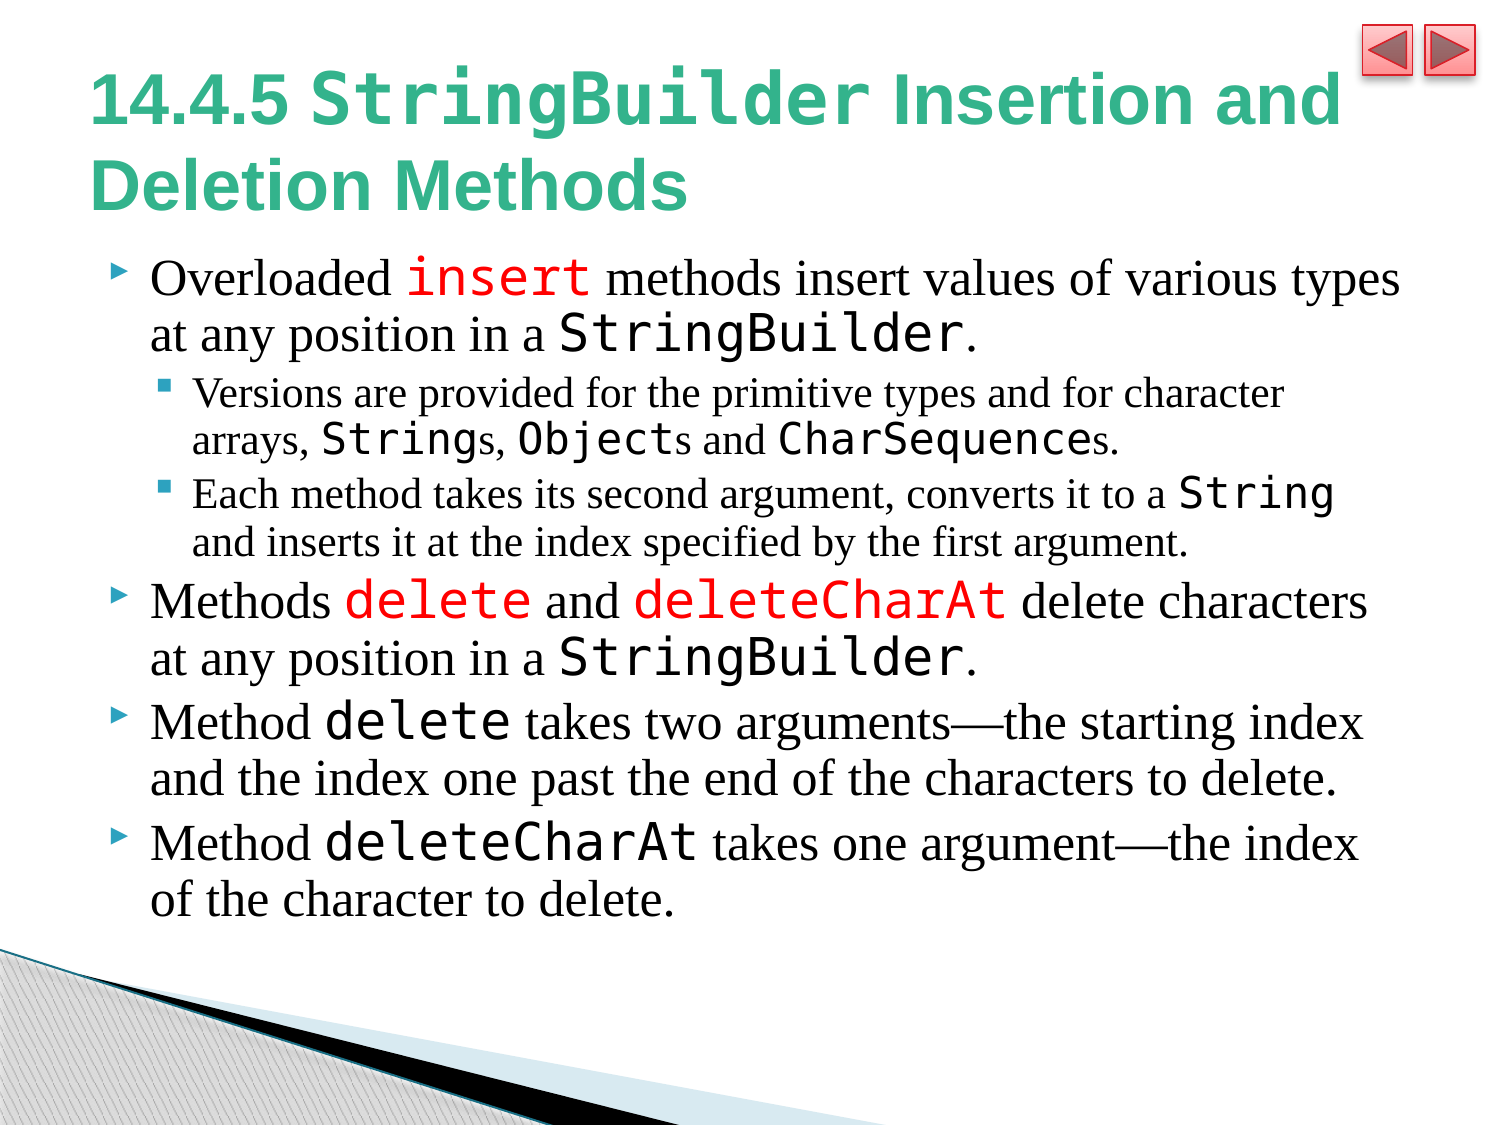

# 14.4.5 StringBuilder Insertion and Deletion Methods
Overloaded insert methods insert values of various types at any position in a StringBuilder.
Versions are provided for the primitive types and for character arrays, Strings, Objects and CharSequences.
Each method takes its second argument, converts it to a String and inserts it at the index specified by the first argument.
Methods delete and deleteCharAt delete characters at any position in a StringBuilder.
Method delete takes two arguments—the starting index and the index one past the end of the characters to delete.
Method deleteCharAt takes one argument—the index of the character to delete.